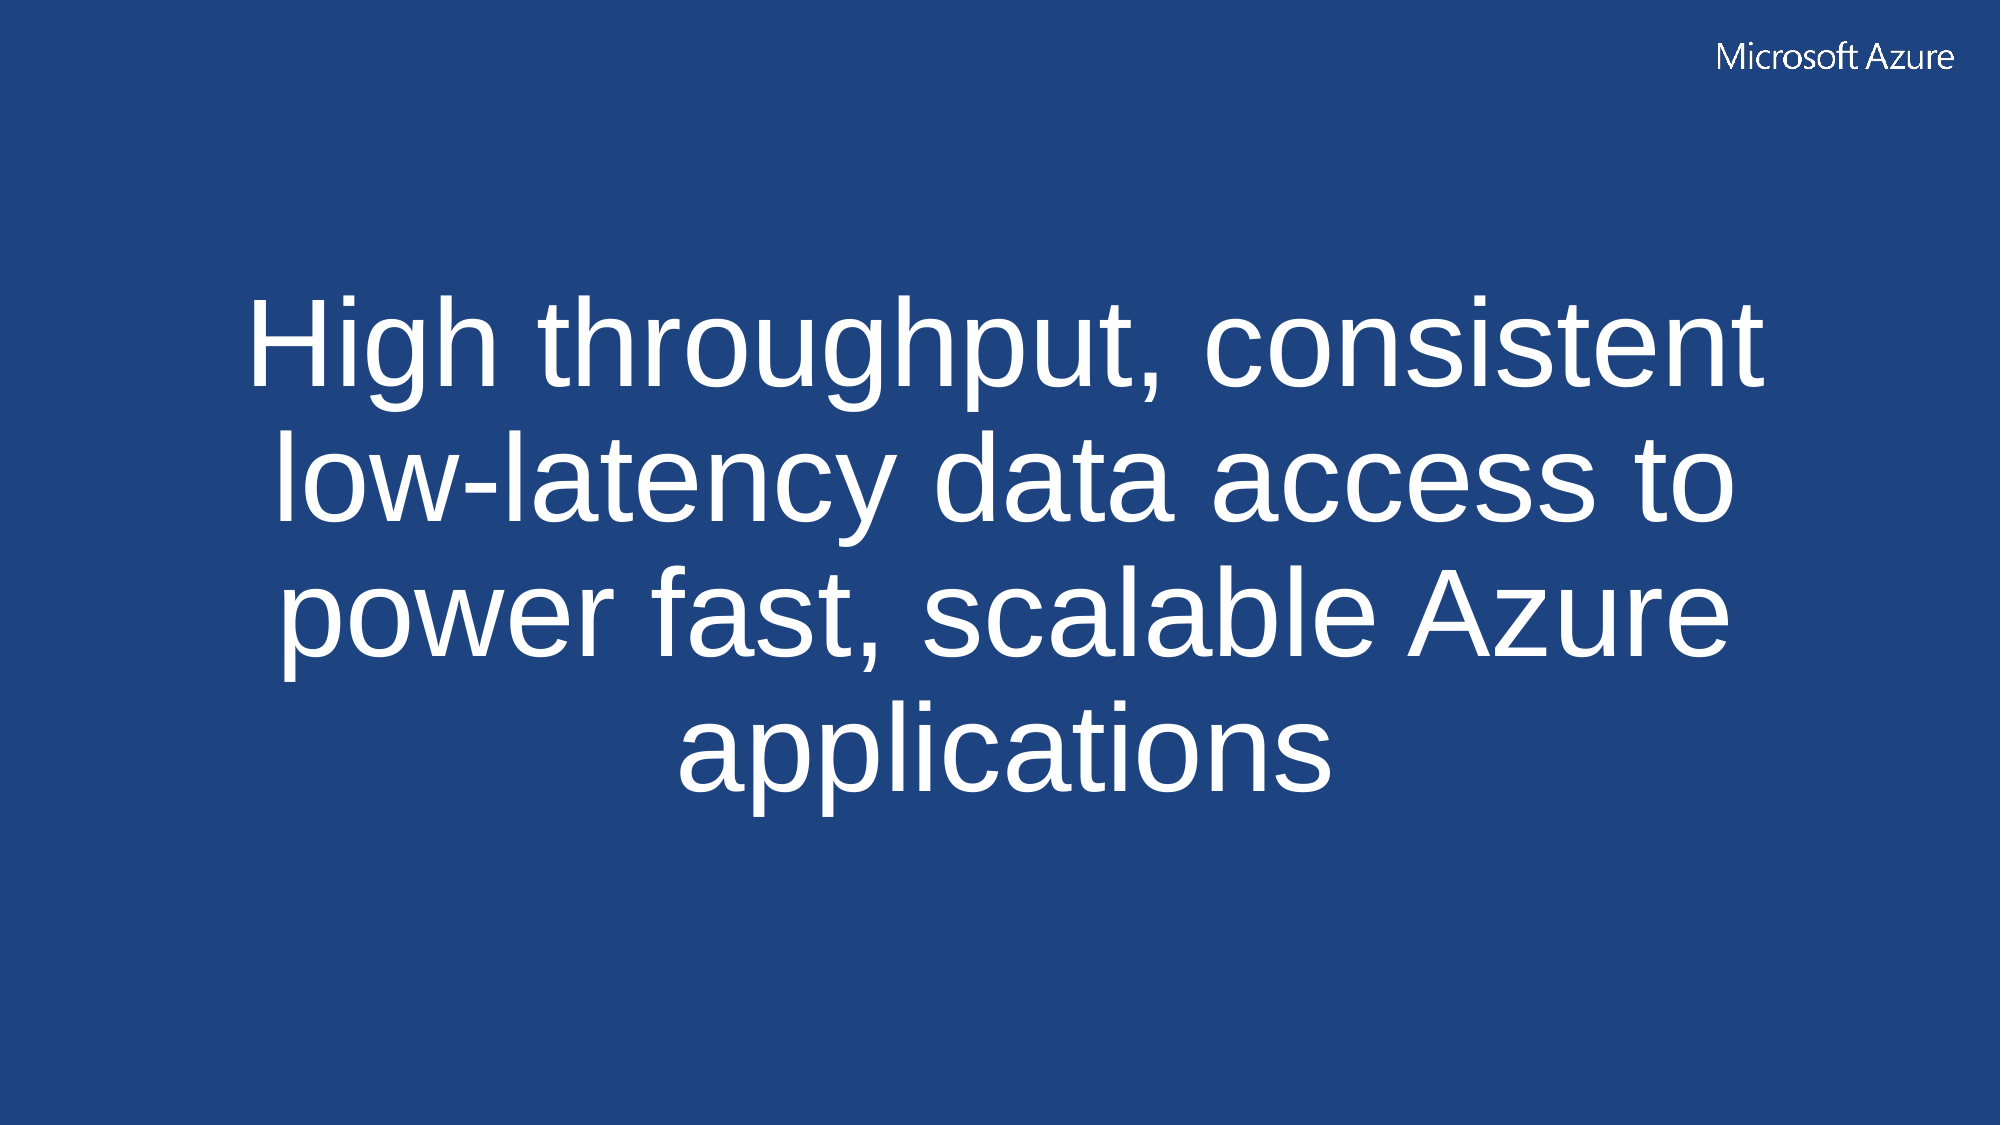

# High throughput, consistent low-latency data access to power fast, scalable Azure applications